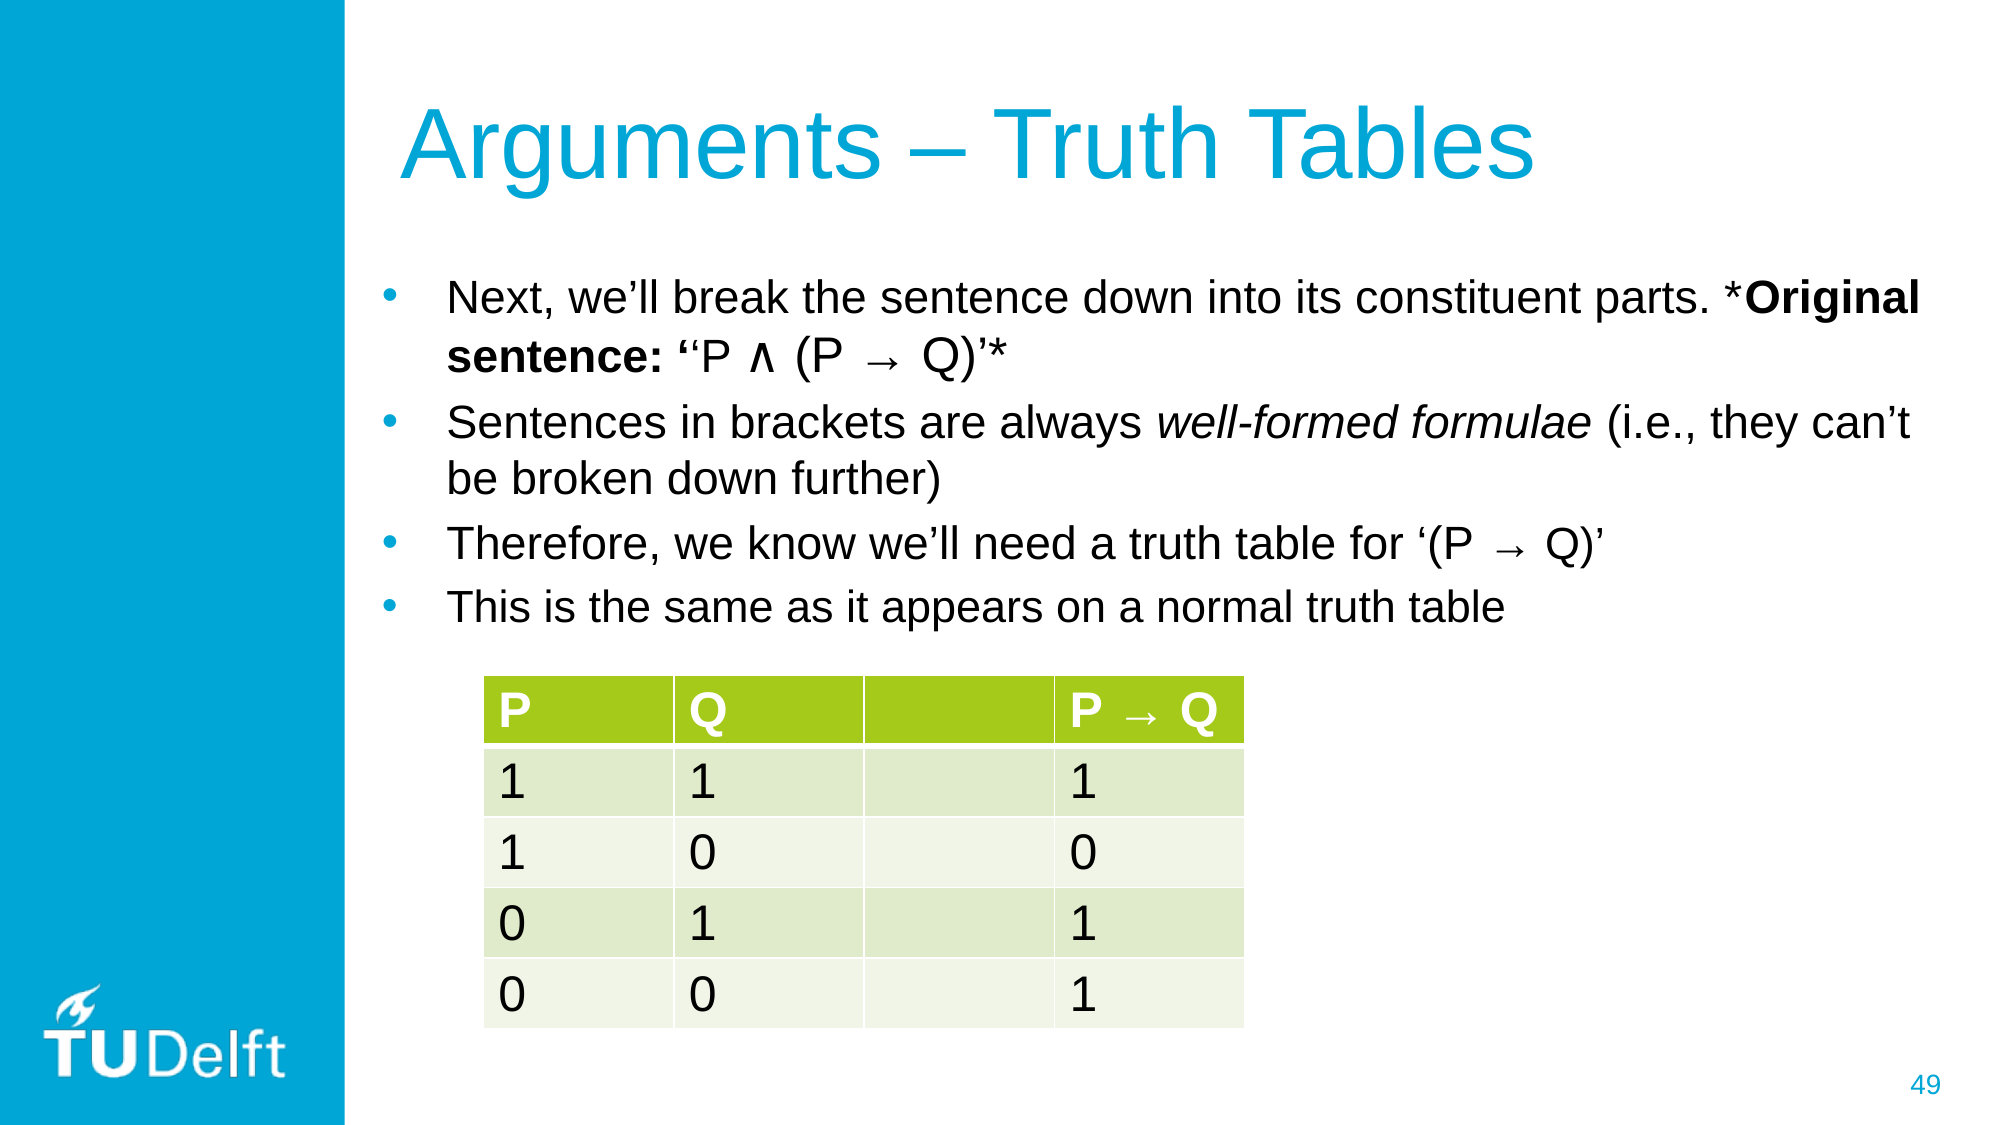

# Arguments – Truth Tables
Next, we’ll break the sentence down into its constituent parts. *Original sentence: ‘‘P ∧ (P → Q)’*
Sentences in brackets are always well-formed formulae (i.e., they can’t be broken down further)
Therefore, we know we’ll need a truth table for ‘(P → Q)’
This is the same as it appears on a normal truth table

| P | Q |  | P → Q |
| --- | --- | --- | --- |
| 1 | 1 |  | 1 |
| 1 | 0 |  | 0 |
| 0 | 1 |  | 1 |
| 0 | 0 |  | 1 |